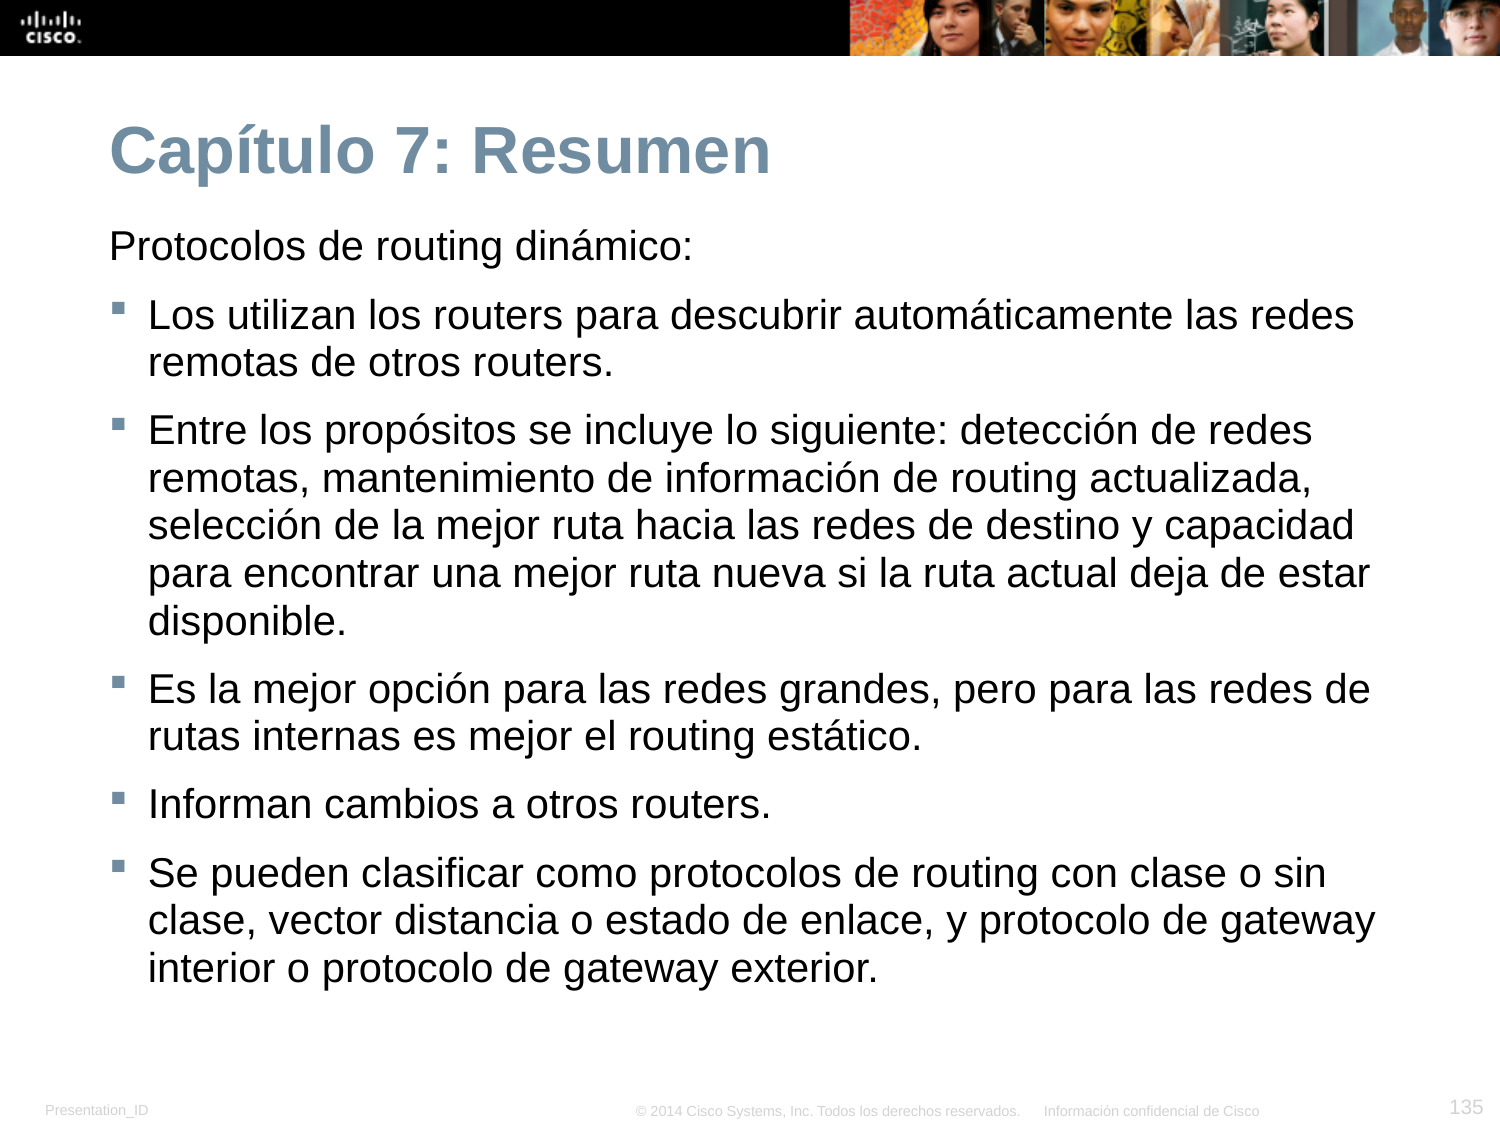

# Capítulo 7: Resumen
Protocolos de routing dinámico:
Los utilizan los routers para descubrir automáticamente las redes remotas de otros routers.
Entre los propósitos se incluye lo siguiente: detección de redes remotas, mantenimiento de información de routing actualizada, selección de la mejor ruta hacia las redes de destino y capacidad para encontrar una mejor ruta nueva si la ruta actual deja de estar disponible.
Es la mejor opción para las redes grandes, pero para las redes de rutas internas es mejor el routing estático.
Informan cambios a otros routers.
Se pueden clasificar como protocolos de routing con clase o sin clase, vector distancia o estado de enlace, y protocolo de gateway interior o protocolo de gateway exterior.